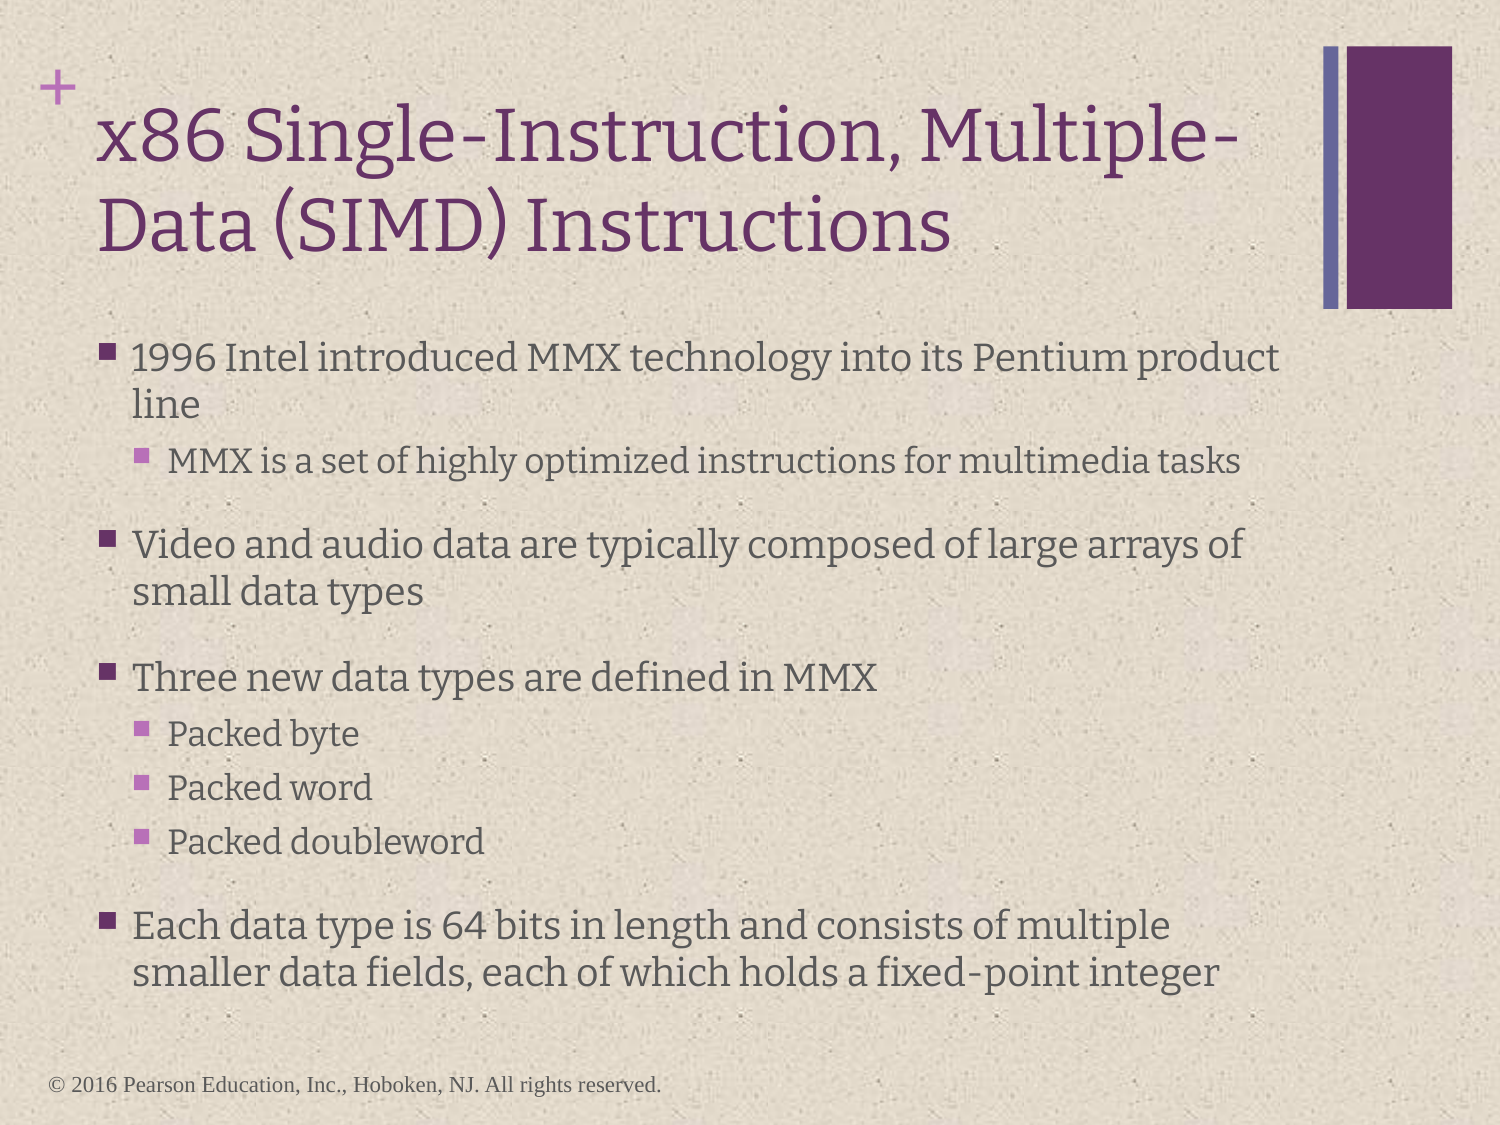

# x86 Single-Instruction, Multiple-Data (SIMD) Instructions
1996 Intel introduced MMX technology into its Pentium product line
MMX is a set of highly optimized instructions for multimedia tasks
Video and audio data are typically composed of large arrays of small data types
Three new data types are defined in MMX
Packed byte
Packed word
Packed doubleword
Each data type is 64 bits in length and consists of multiple smaller data fields, each of which holds a fixed-point integer

© 2016 Pearson Education, Inc., Hoboken, NJ. All rights reserved.